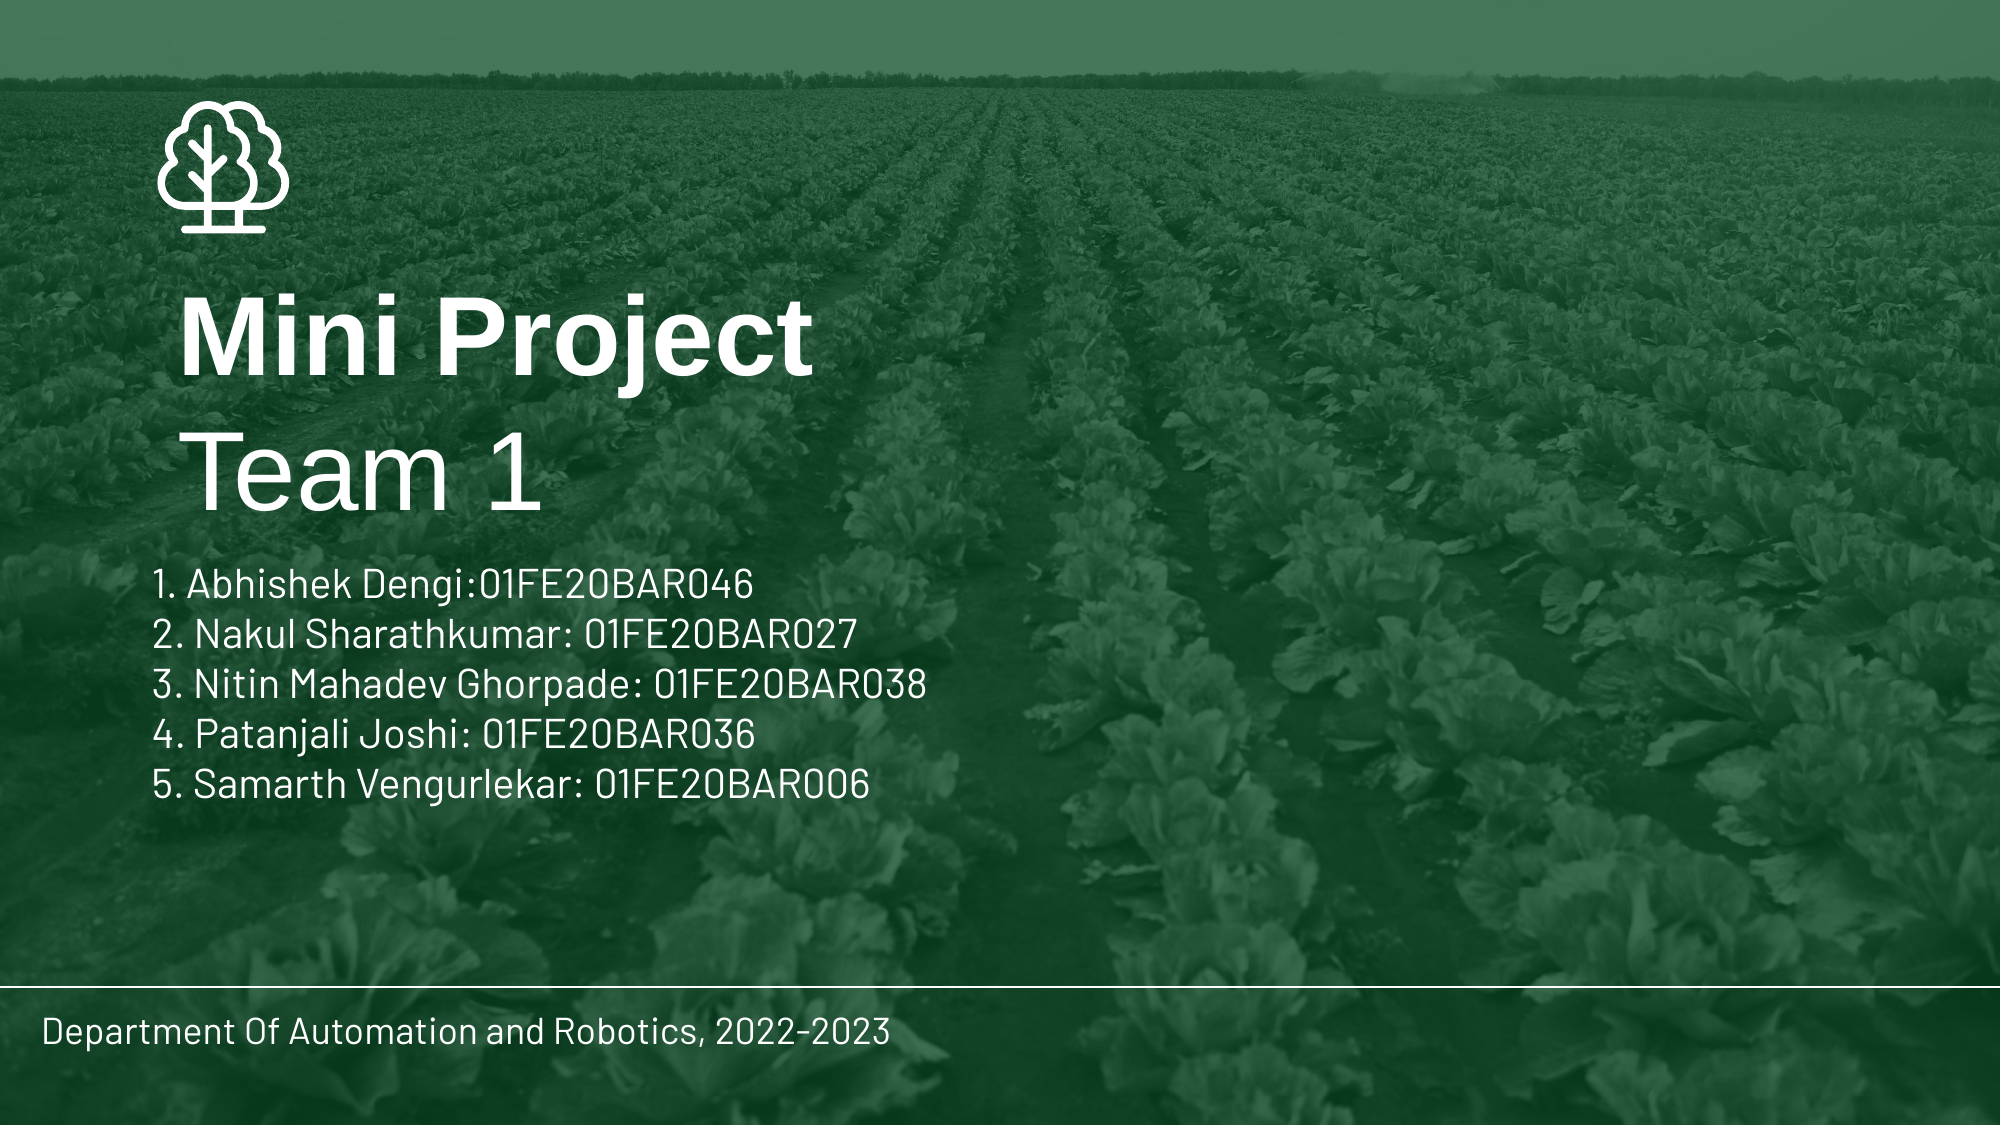

# Mini Project Team 1
1. Abhishek Dengi:01FE20BAR046
2. Nakul Sharathkumar: 01FE20BAR027
3. Nitin Mahadev Ghorpade: 01FE20BAR038
4. Patanjali Joshi: 01FE20BAR036
5. Samarth Vengurlekar: 01FE20BAR006
Department Of Automation and Robotics, 2022-2023